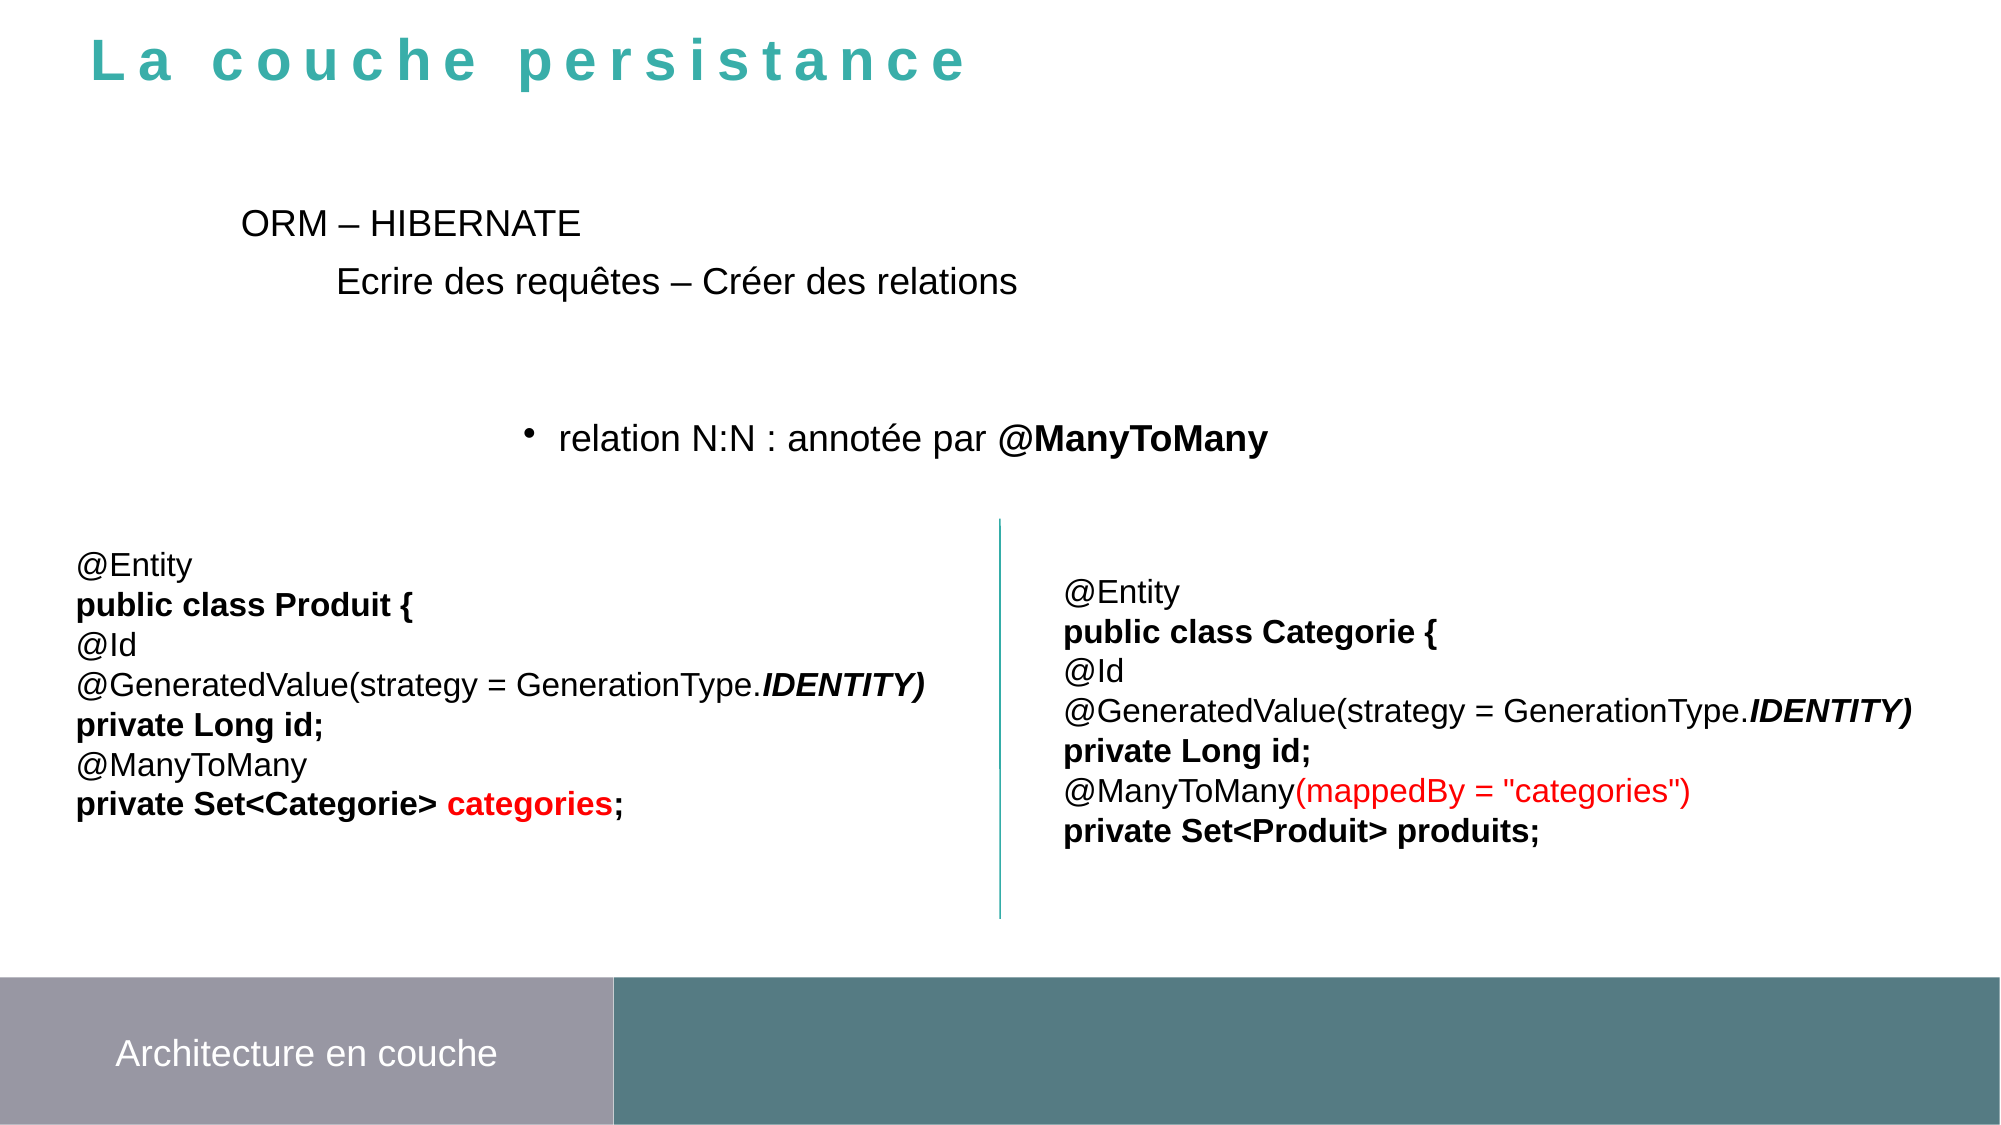

La couche persistance
ORM – HIBERNATE
Ecrire des requêtes – Créer des relations
relation N:N : annotée par @ManyToMany

@Entity
public class Produit {
@Id
@GeneratedValue(strategy = GenerationType.IDENTITY)
private Long id;
@ManyToMany
private Set<Categorie> categories;
@Entity
public class Categorie {
@Id
@GeneratedValue(strategy = GenerationType.IDENTITY)
private Long id;
@ManyToMany(mappedBy = "categories")
private Set<Produit> produits;
Architecture en couche